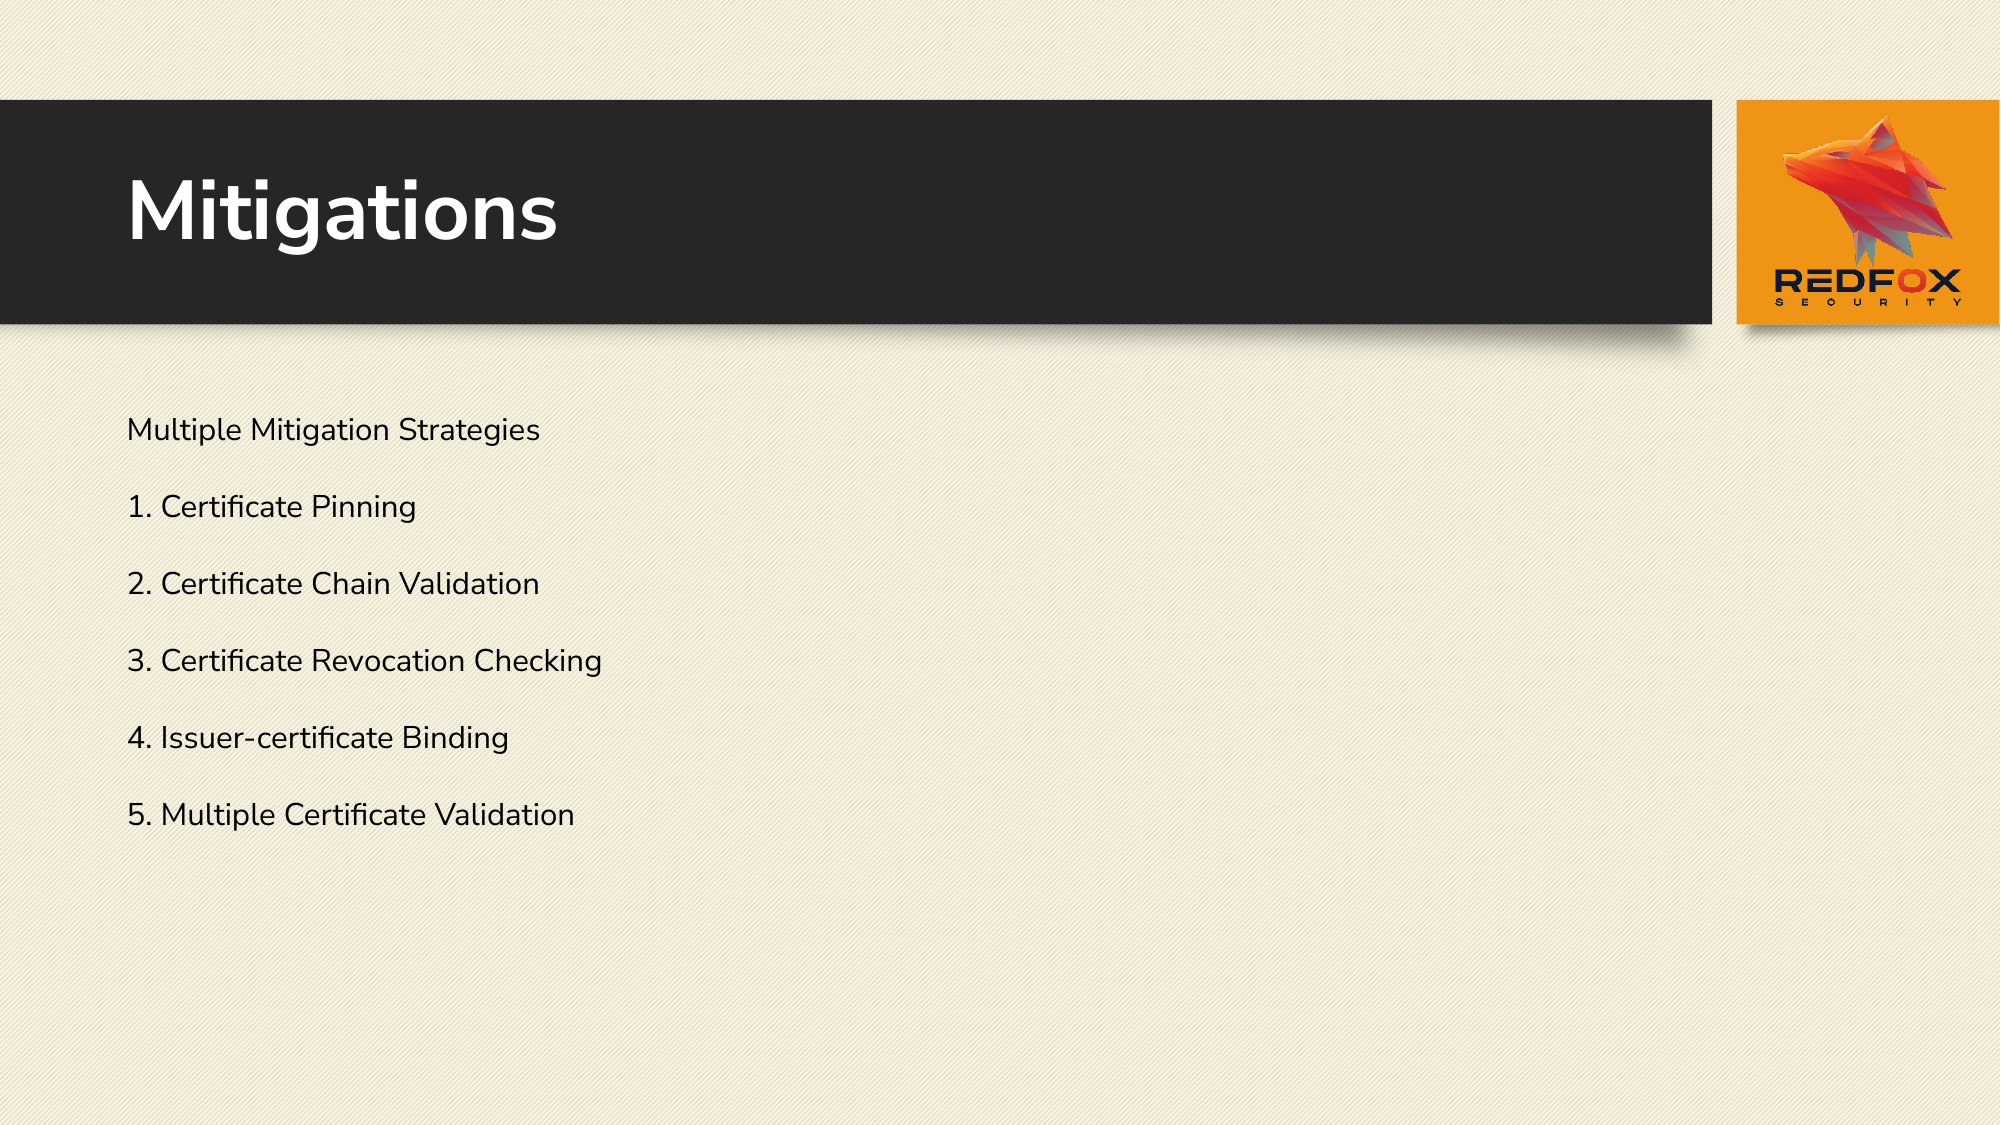

# Mitigations
Multiple Mitigation Strategies
1. Certificate Pinning
2. Certificate Chain Validation
3. Certificate Revocation Checking
4. Issuer-certificate Binding
5. Multiple Certificate Validation